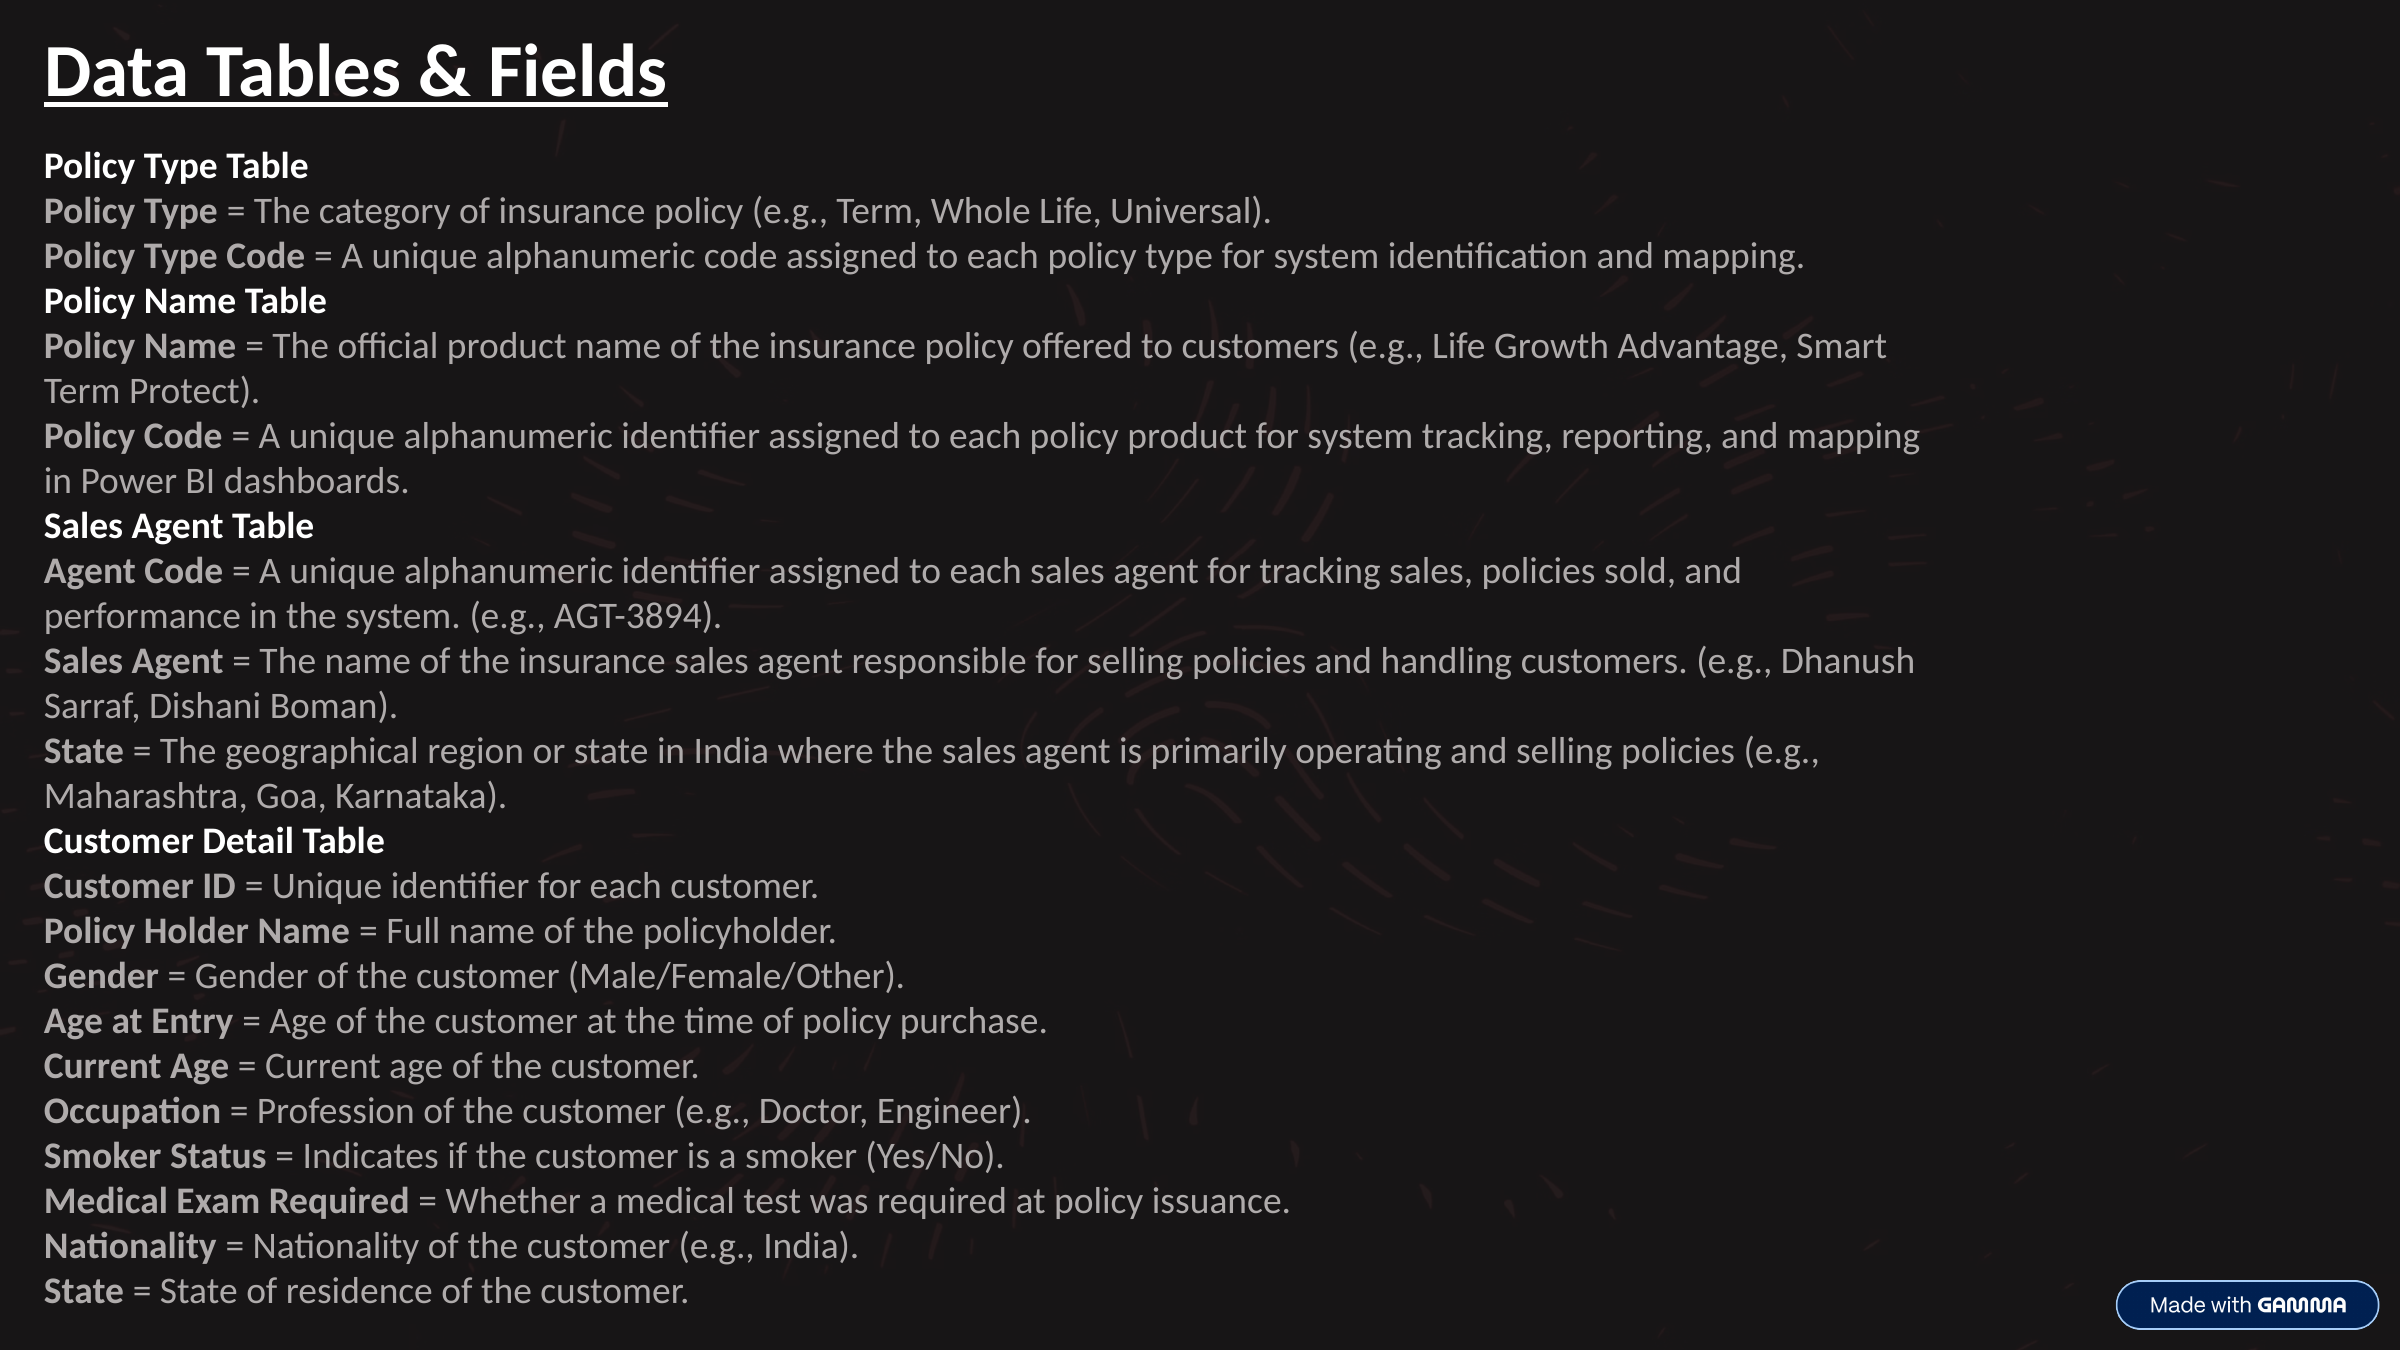

Data Tables & Fields

Policy Type Table
Policy Type = The category of insurance policy (e.g., Term, Whole Life, Universal).
Policy Type Code = A unique alphanumeric code assigned to each policy type for system identification and mapping.
Policy Name Table
Policy Name = The official product name of the insurance policy offered to customers (e.g., Life Growth Advantage, Smart Term Protect).
Policy Code = A unique alphanumeric identifier assigned to each policy product for system tracking, reporting, and mapping in Power BI dashboards.
Sales Agent Table
Agent Code = A unique alphanumeric identifier assigned to each sales agent for tracking sales, policies sold, and performance in the system. (e.g., AGT-3894).
Sales Agent = The name of the insurance sales agent responsible for selling policies and handling customers. (e.g., Dhanush Sarraf, Dishani Boman).
State = The geographical region or state in India where the sales agent is primarily operating and selling policies (e.g., Maharashtra, Goa, Karnataka).
Customer Detail Table
Customer ID = Unique identifier for each customer.
Policy Holder Name = Full name of the policyholder.
Gender = Gender of the customer (Male/Female/Other).
Age at Entry = Age of the customer at the time of policy purchase.
Current Age = Current age of the customer.
Occupation = Profession of the customer (e.g., Doctor, Engineer).
Smoker Status = Indicates if the customer is a smoker (Yes/No).
Medical Exam Required = Whether a medical test was required at policy issuance.
Nationality = Nationality of the customer (e.g., India).
State = State of residence of the customer.